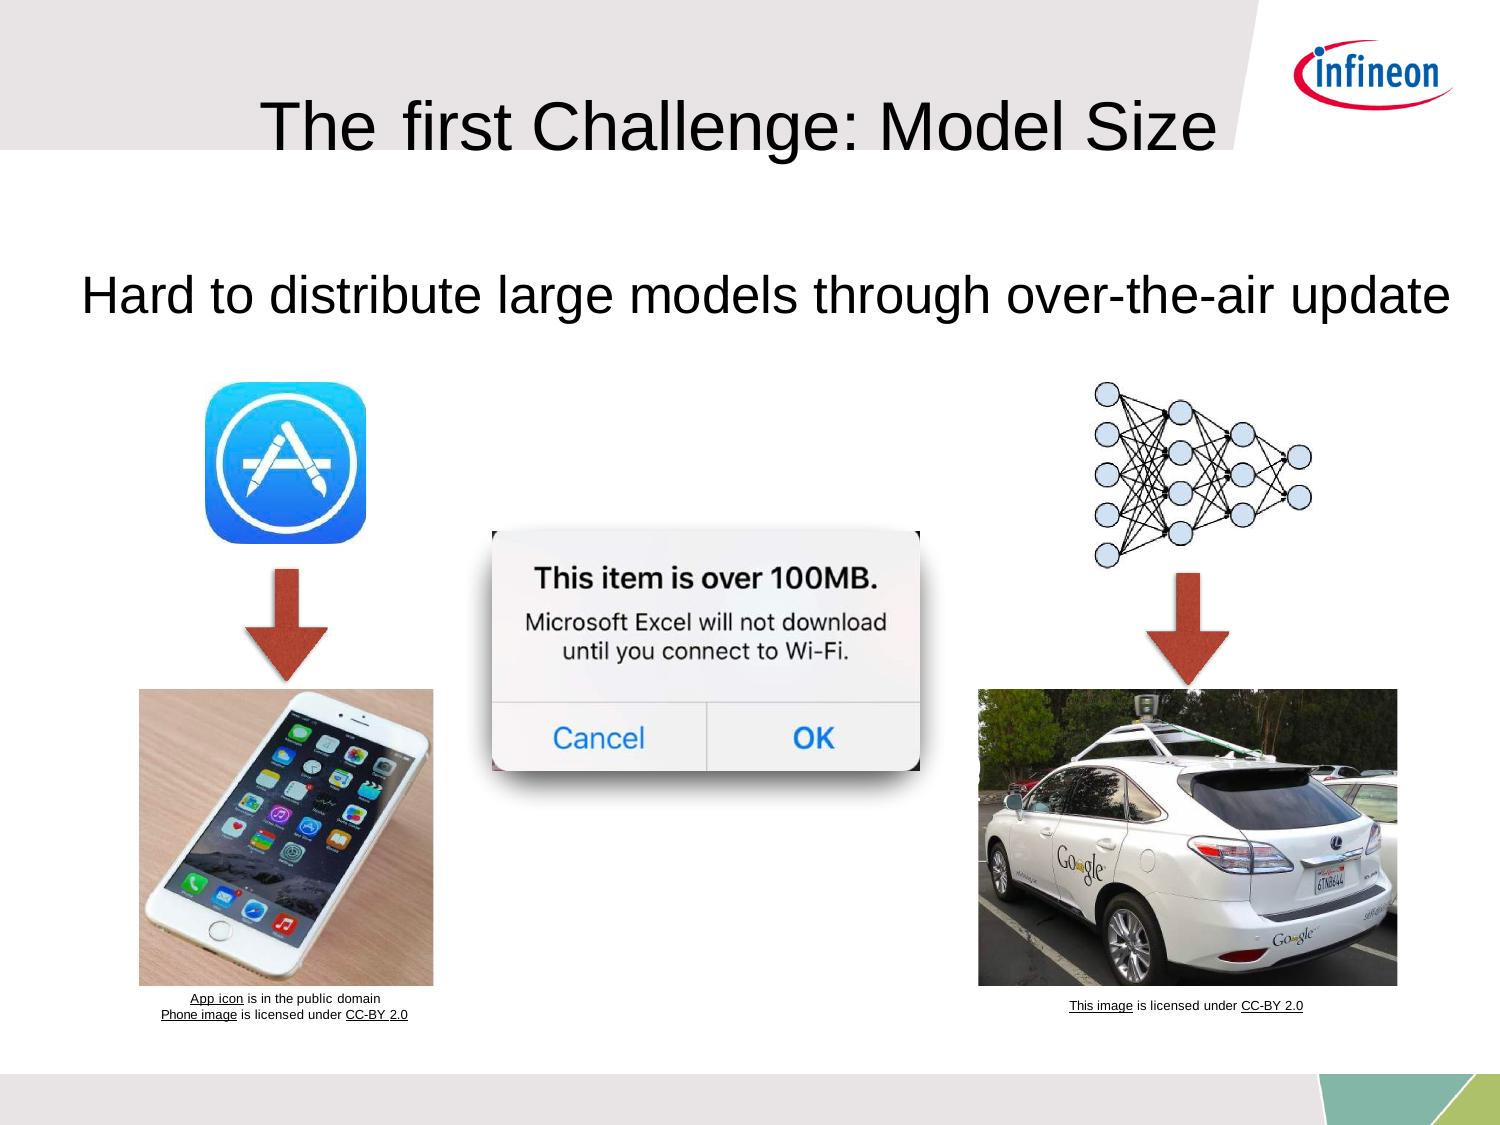

# The	first Challenge: Model Size
Hard to distribute large models through over-the-air update

92
App icon is in the public domain  Phone image is licensed under CC-BY 2.0
This image is licensed under CC-BY 2.0